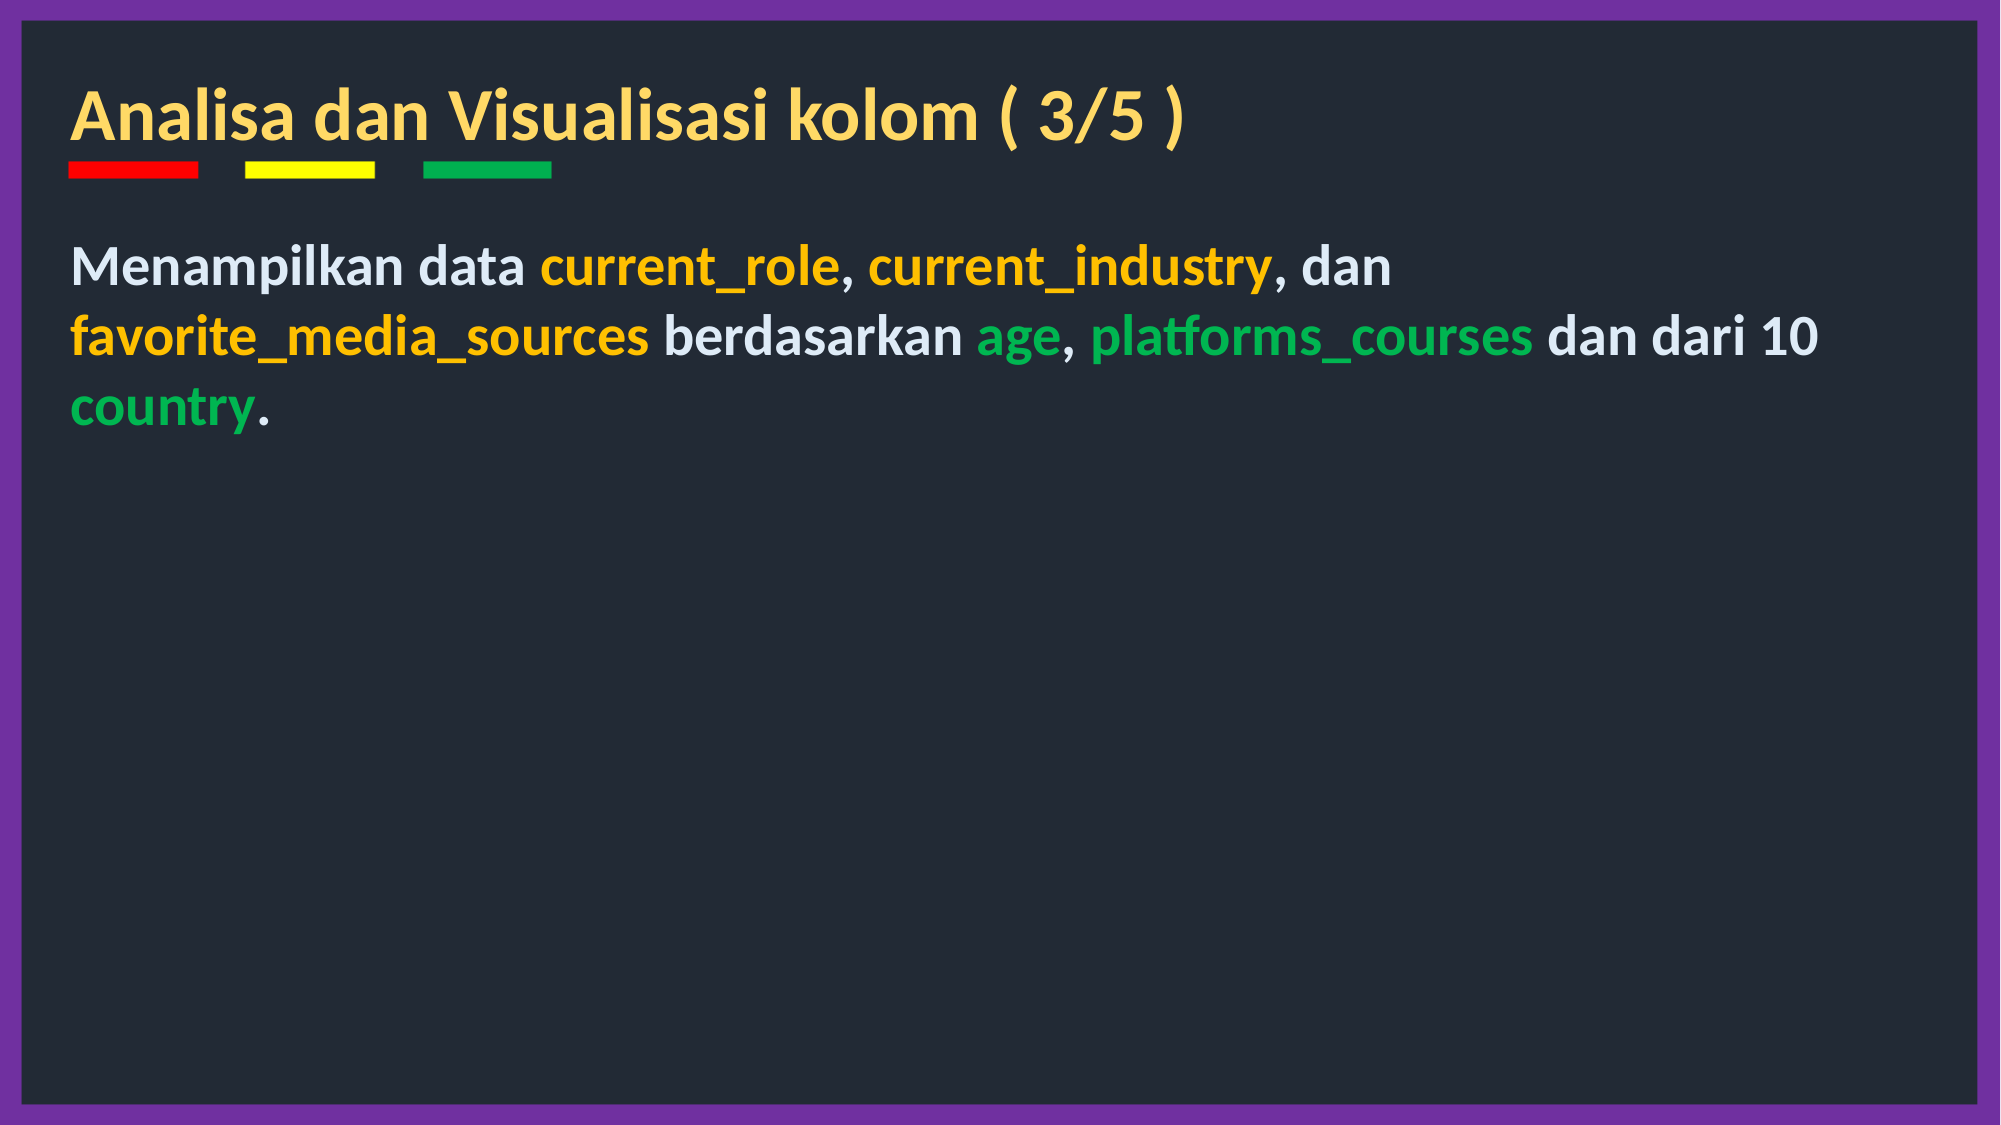

Analisa dan Visualisasi kolom ( 3/5 )
Menampilkan data current_role, current_industry, dan favorite_media_sources berdasarkan age, platforms_courses dan dari 10 country.